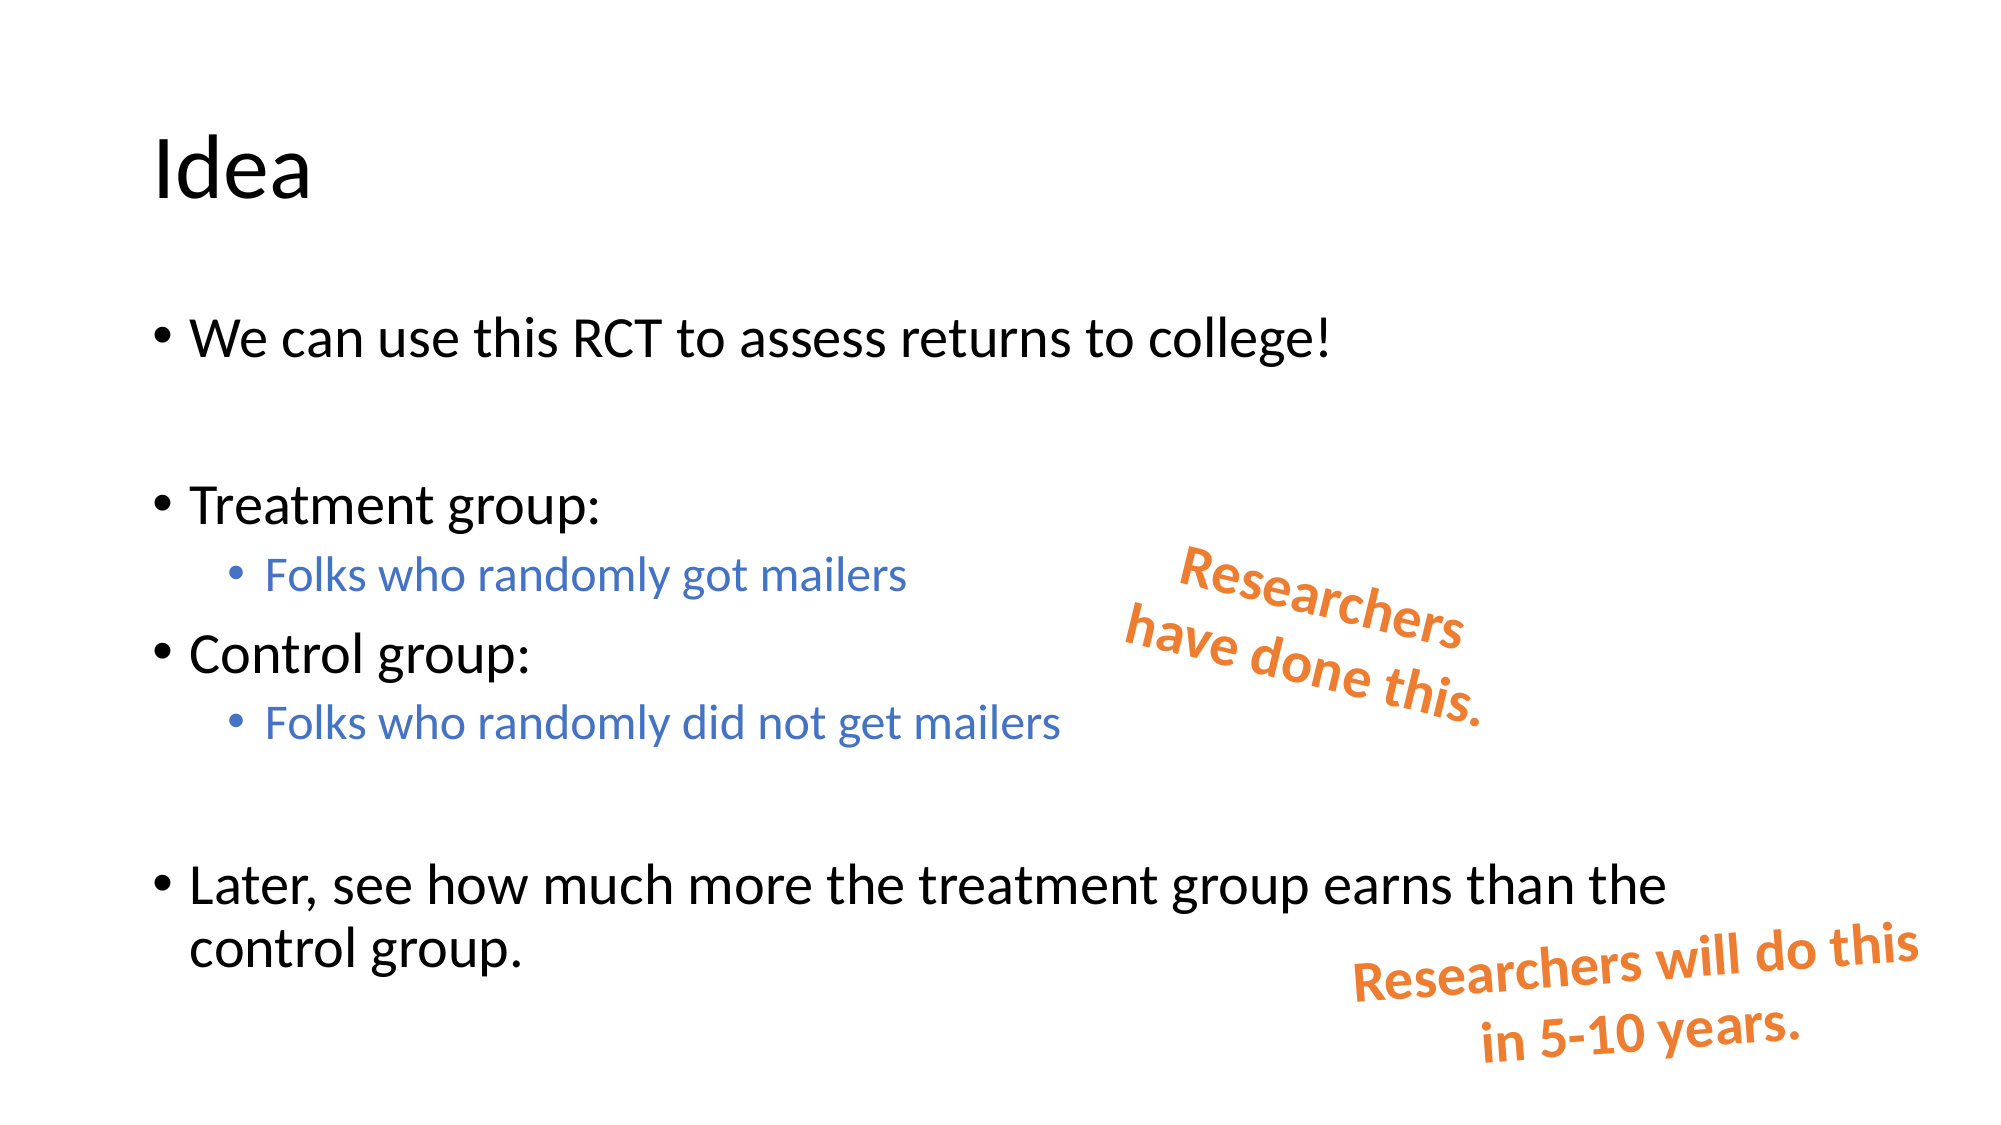

# Idea
We can use this RCT to assess returns to college!

Treatment group:
Folks who randomly got mailers
Control group:
Folks who randomly did not get mailers

Later, see how much more the treatment group earns than the control group.
Researchers have done this.
Researchers will do this in 5-10 years.